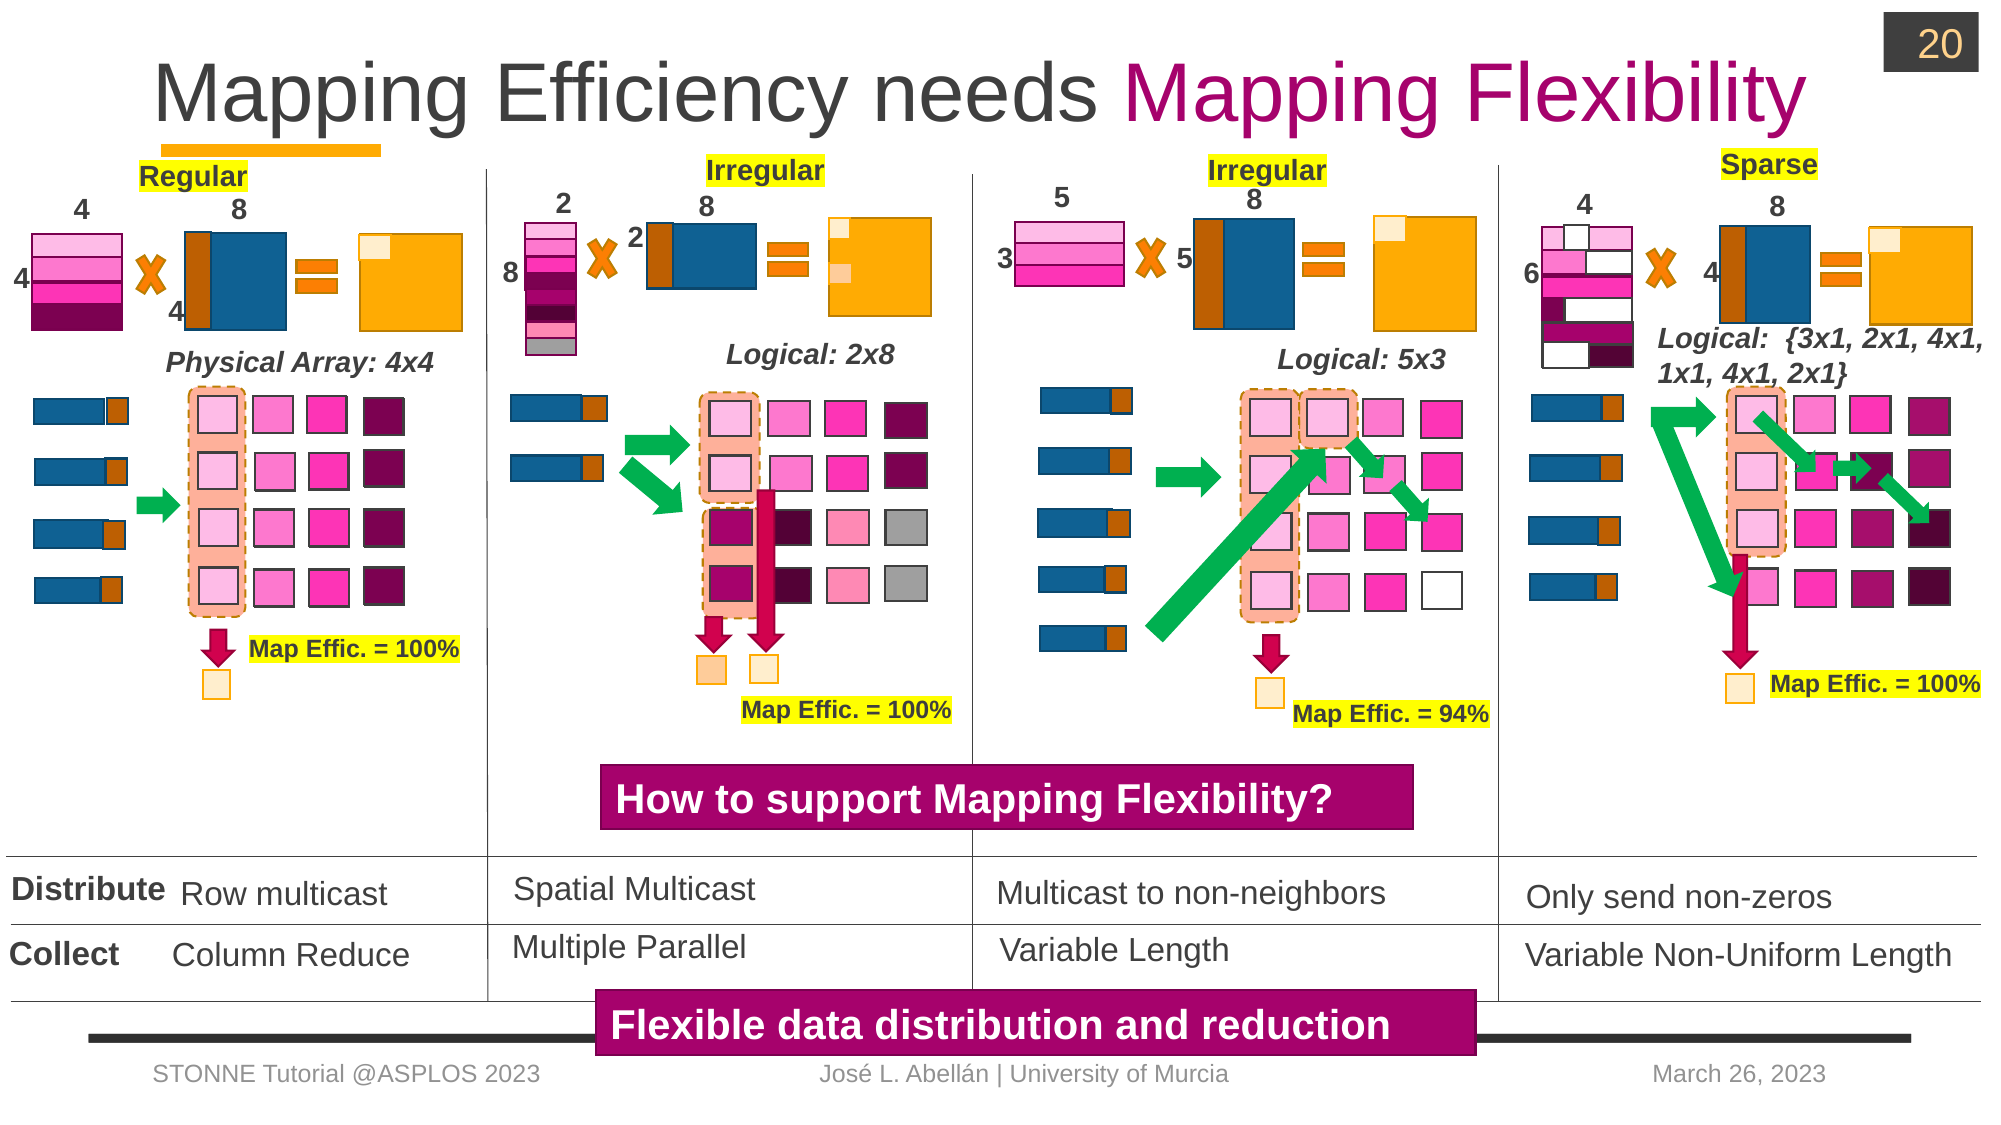

20
# Mapping Efficiency needs Mapping Flexibility
Sparse
Irregular
Irregular
Regular
5
8
2
4
8
8
4
8
2

5

3

8
4
6

4

4

Logical:  {3x1, 2x1, 4x1, 1x1, 4x1, 2x1}

Logical: 2x8
Logical: 5x3
Physical Array: 4x4

Map Effic. = 100%

Map Effic. = 100%
Map Effic. = 100%
Map Effic. = 94%
How to support Mapping Flexibility?
Distribute
Spatial Multicast
Multicast to non-neighbors
Row multicast
Only send non-zeros
Multiple Parallel
Variable Length
Collect
Column Reduce
Variable Non-Uniform Length
Flexible data distribution and reduction
STONNE Tutorial @ASPLOS 2023                                        José L. Abellán | University of Murcia
March 26, 2023